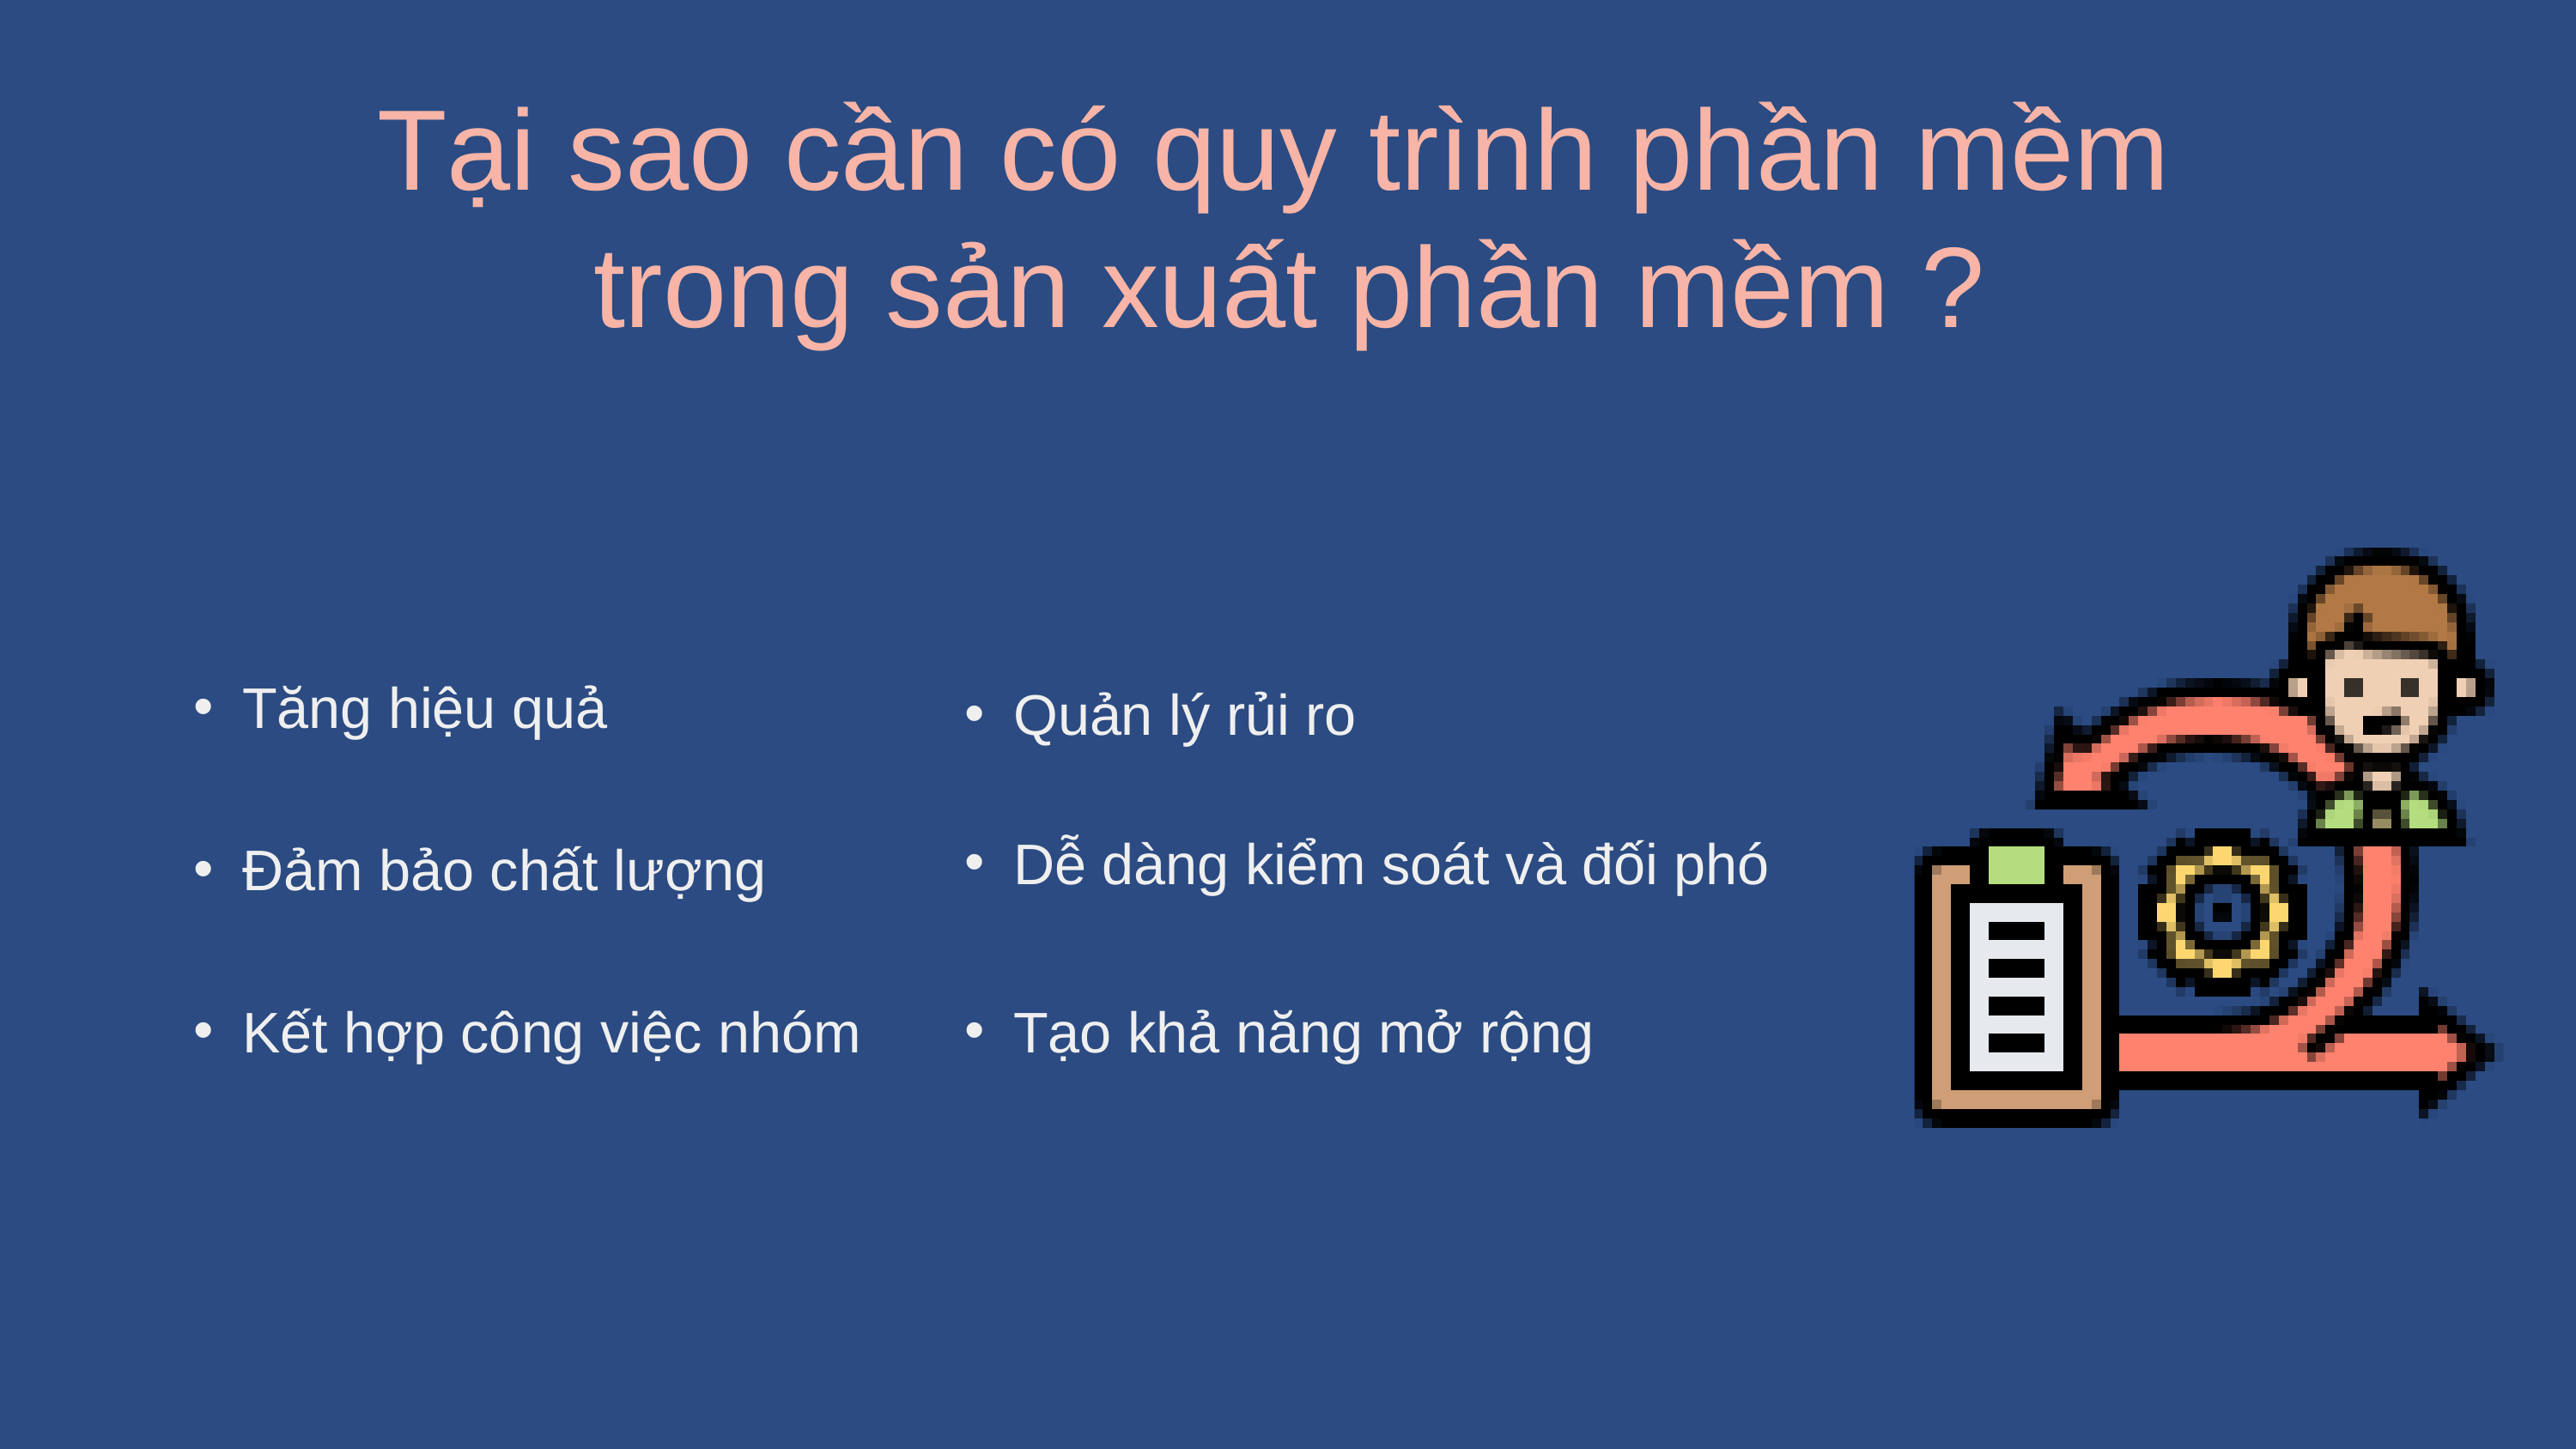

Tại sao cần có quy trình phần mềm
trong sản xuất phần mềm ?

Tăng hiệu quả

Quản lý rủi ro

Dễ dàng kiểm soát và đối phó

Đảm bảo chất lượng

Kết hợp công việc nhóm

Tạo khả năng mở rộng